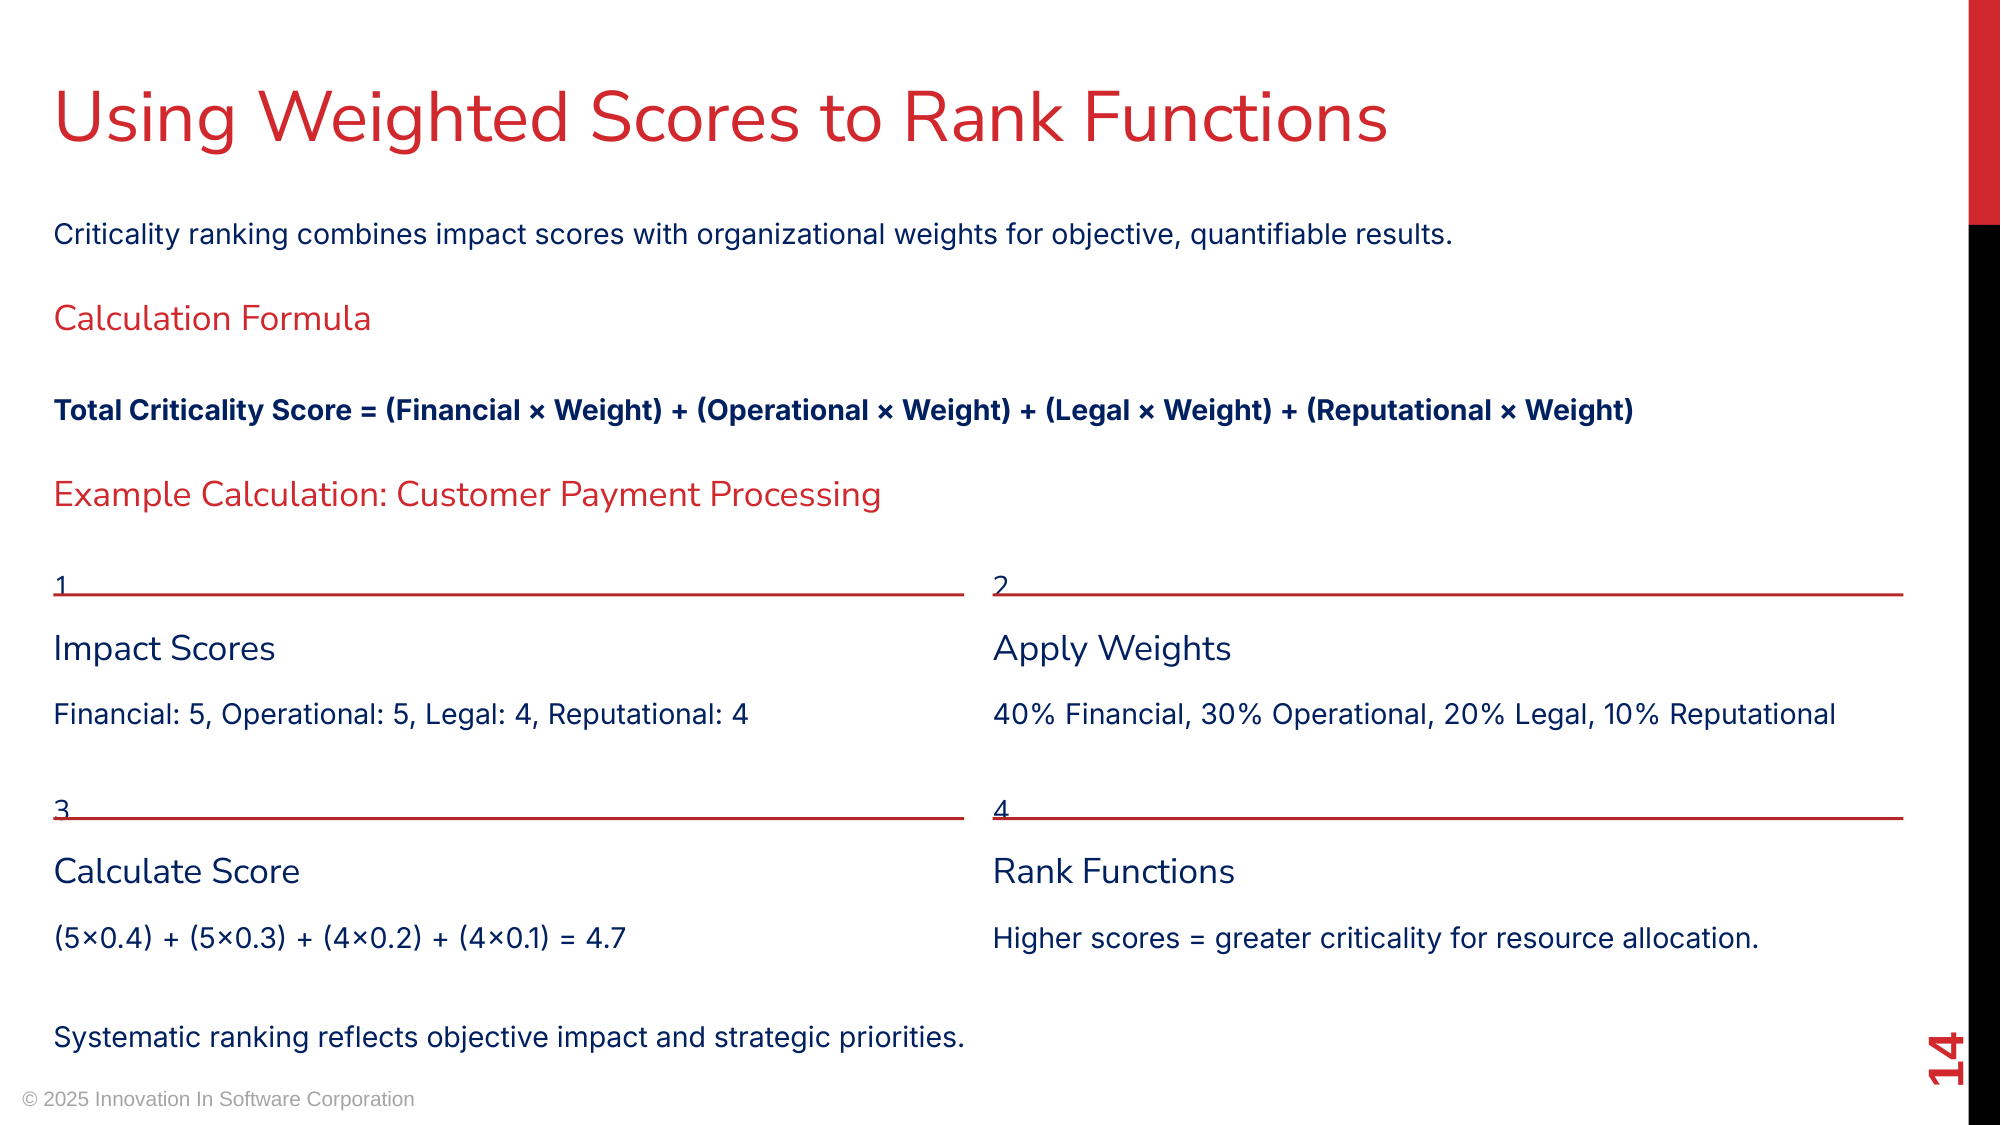

Using Weighted Scores to Rank Functions
Criticality ranking combines impact scores with organizational weights for objective, quantifiable results.
Calculation Formula
Total Criticality Score = (Financial × Weight) + (Operational × Weight) + (Legal × Weight) + (Reputational × Weight)
Example Calculation: Customer Payment Processing
1
2

Impact Scores
Apply Weights
Financial: 5, Operational: 5, Legal: 4, Reputational: 4
40% Financial, 30% Operational, 20% Legal, 10% Reputational
3
4

Calculate Score
Rank Functions
(5×0.4) + (5×0.3) + (4×0.2) + (4×0.1) = 4.7
Higher scores = greater criticality for resource allocation.
14
Systematic ranking reflects objective impact and strategic priorities.
© 2025 Innovation In Software Corporation